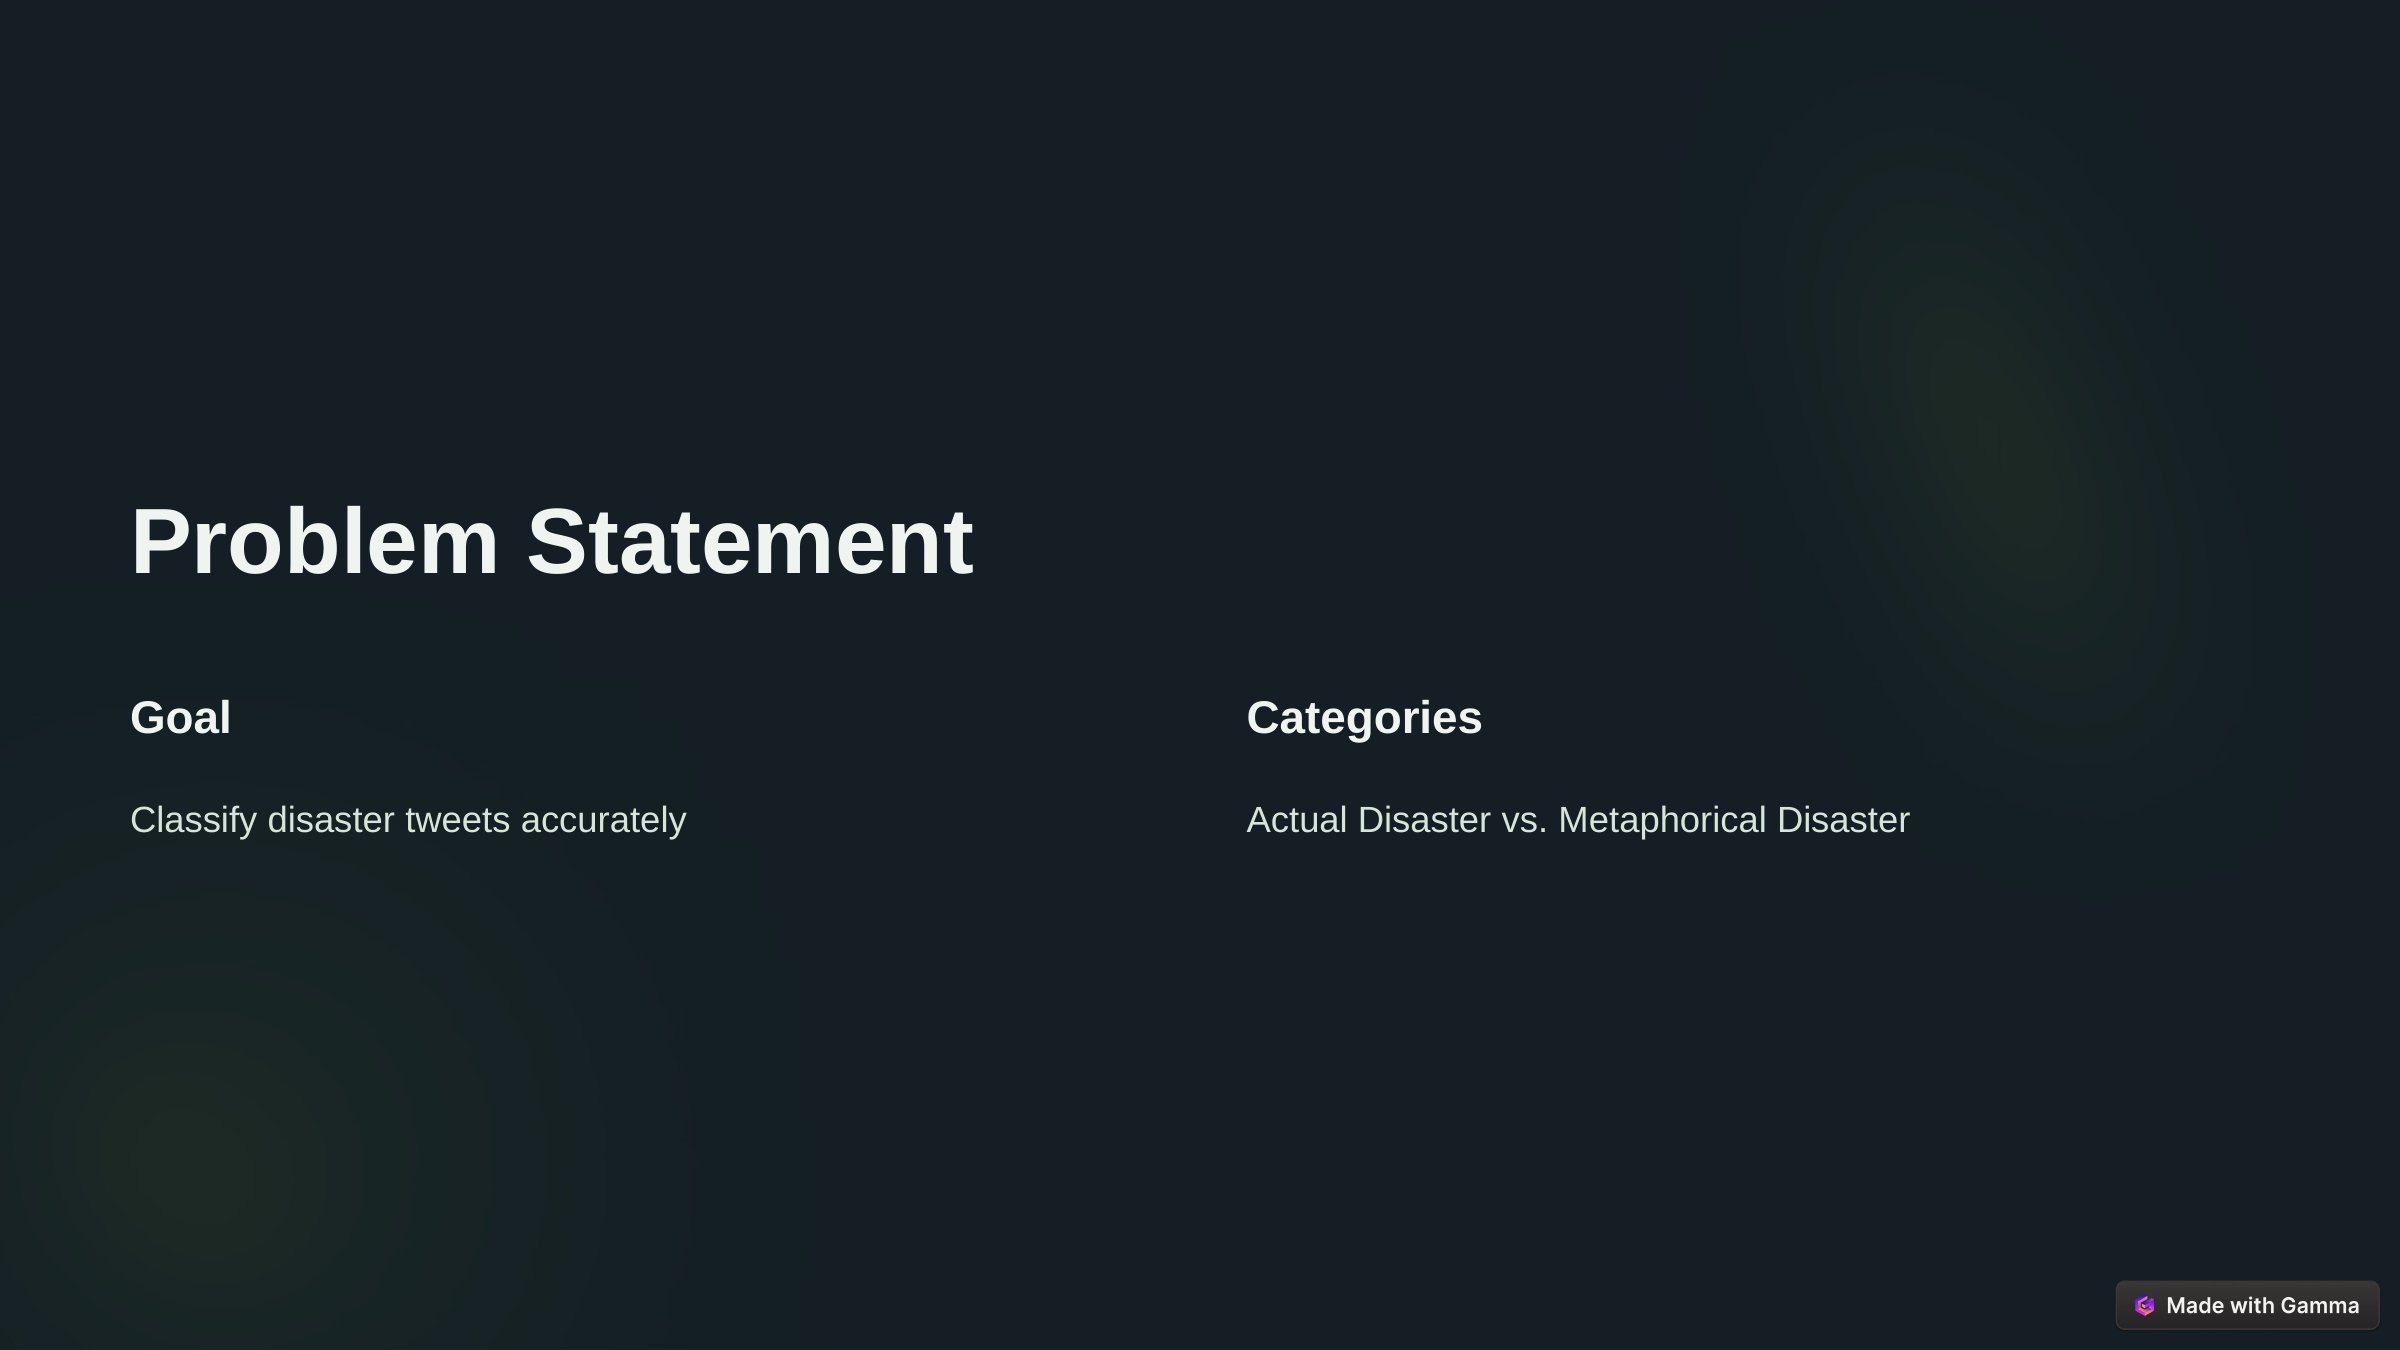

Problem Statement
Goal
Categories
Classify disaster tweets accurately
Actual Disaster vs. Metaphorical Disaster